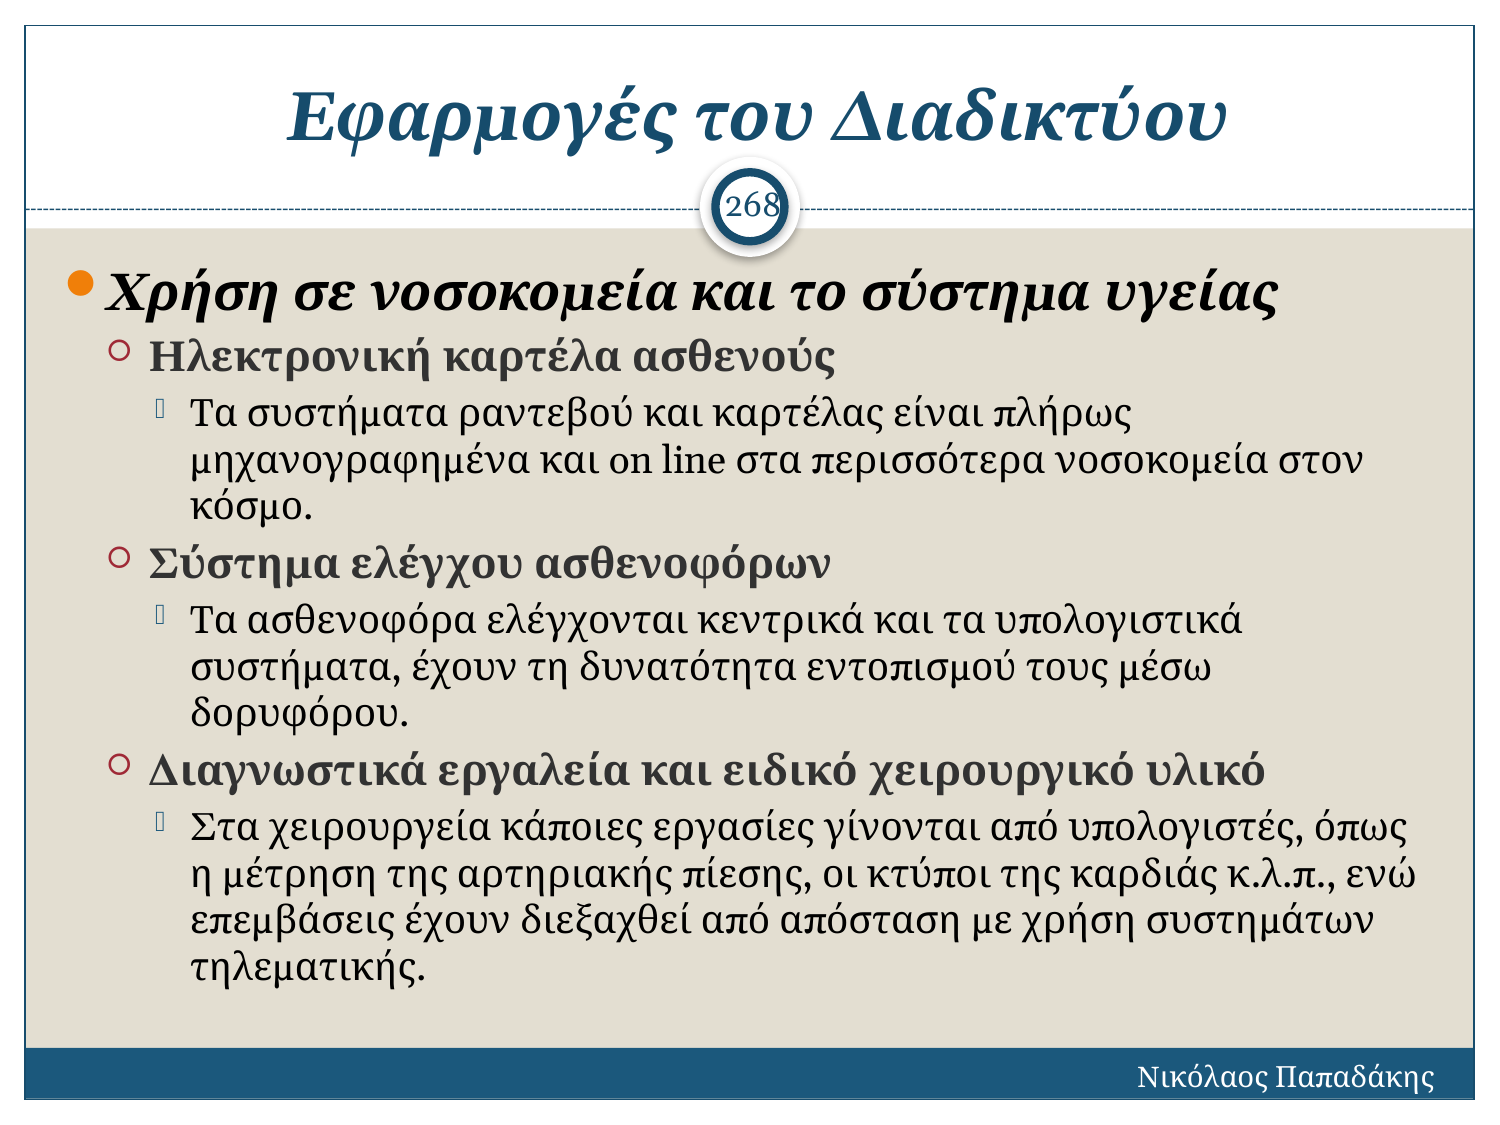

# Εφαρμογές του Διαδικτύου
268
Χρήση σε νοσοκομεία και το σύστημα υγείας
Ηλεκτρονική καρτέλα ασθενούς
Τα συστήματα ραντεβού και καρτέλας είναι πλήρως μηχανογραφημένα και on line στα περισσότερα νοσοκομεία στον κόσμο.
Σύστημα ελέγχου ασθενοφόρων
Τα ασθενοφόρα ελέγχονται κεντρικά και τα υπολογιστικά συστήματα, έχουν τη δυνατότητα εντοπισμού τους μέσω δορυφόρου.
Διαγνωστικά εργαλεία και ειδικό χειρουργικό υλικό
Στα χειρουργεία κάποιες εργασίες γίνονται από υπολογιστές, όπως η μέτρηση της αρτηριακής πίεσης, οι κτύποι της καρδιάς κ.λ.π., ενώ επεμβάσεις έχουν διεξαχθεί από απόσταση με χρήση συστημάτων τηλεματικής.

Νικόλαος Παπαδάκης